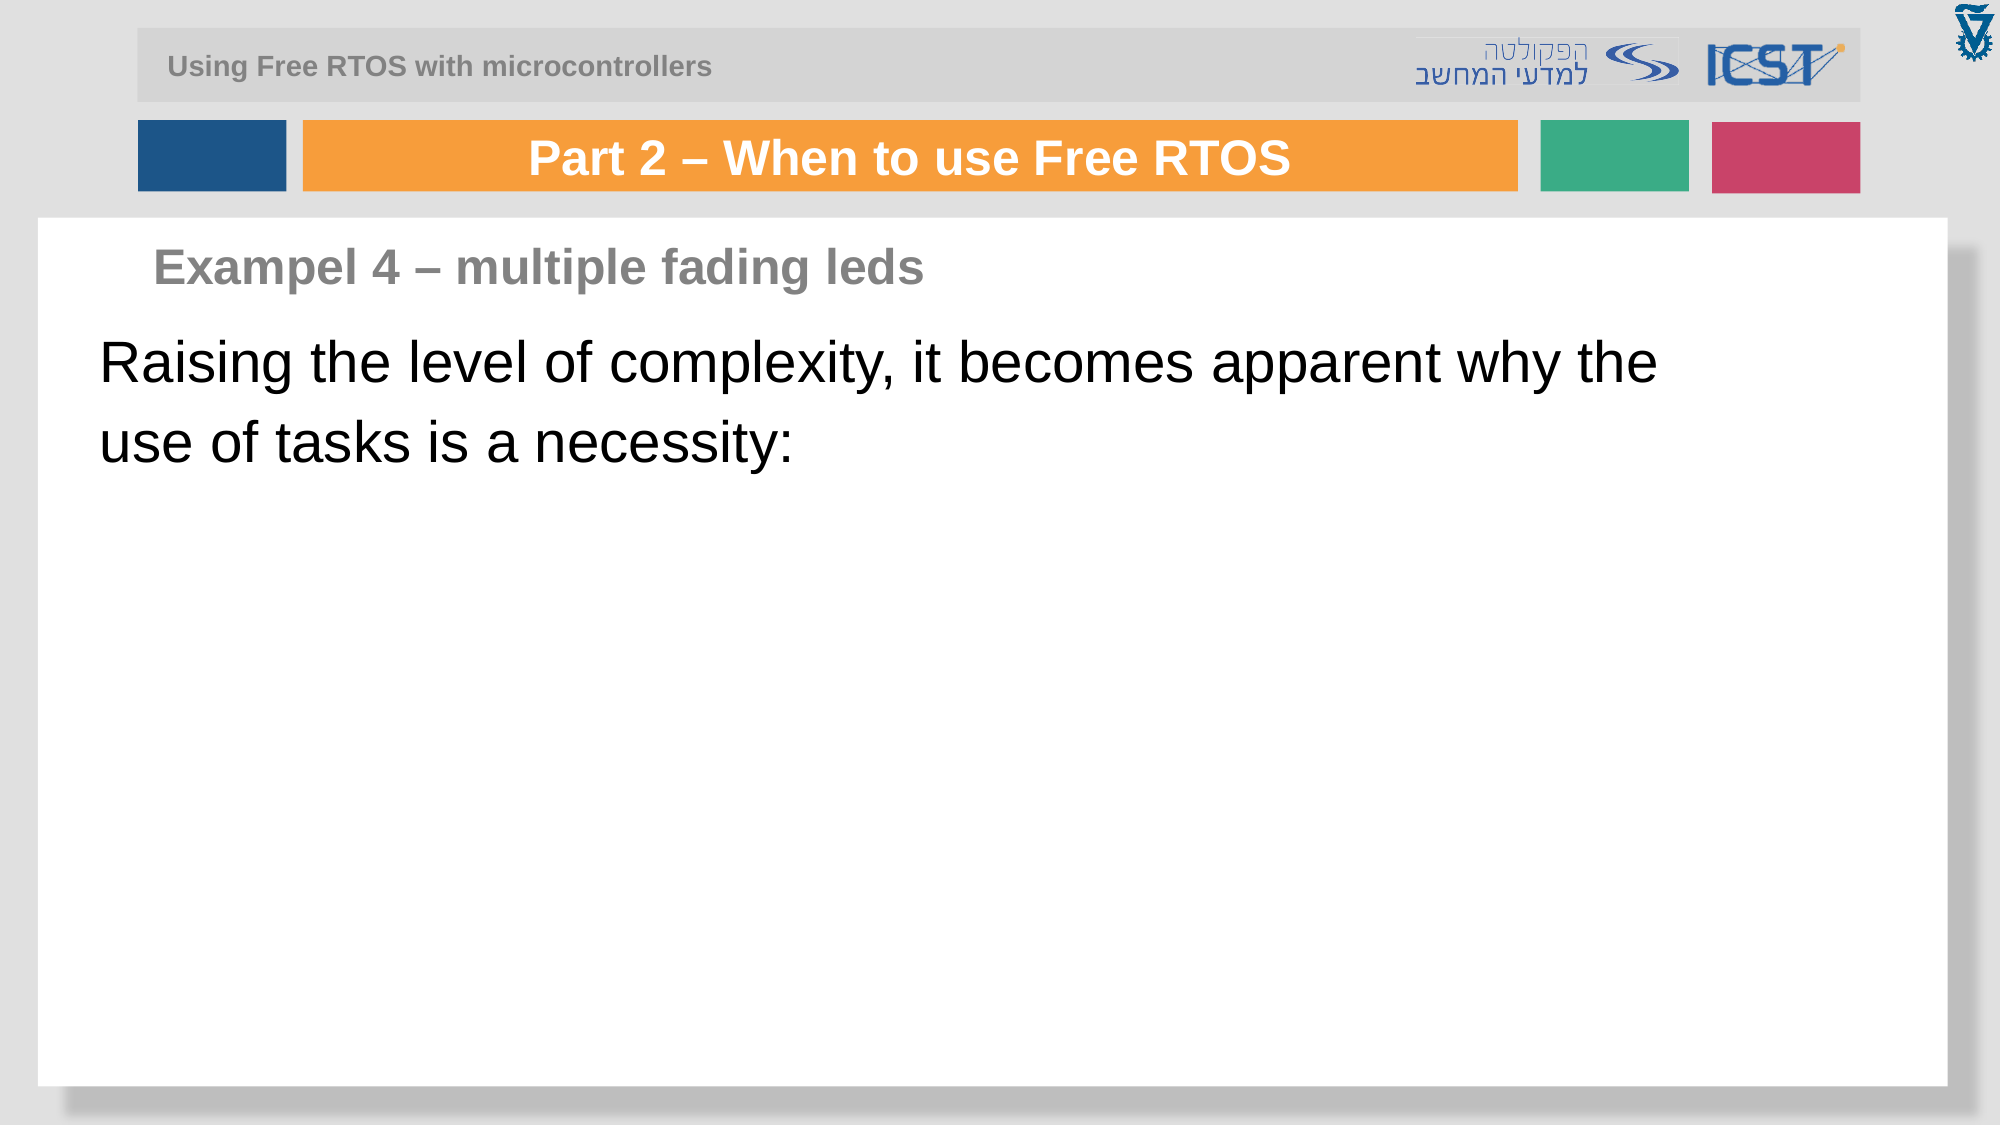

Exampel 4 – multiple fading leds
Raising the level of complexity, it becomes apparent why the use of tasks is a necessity: